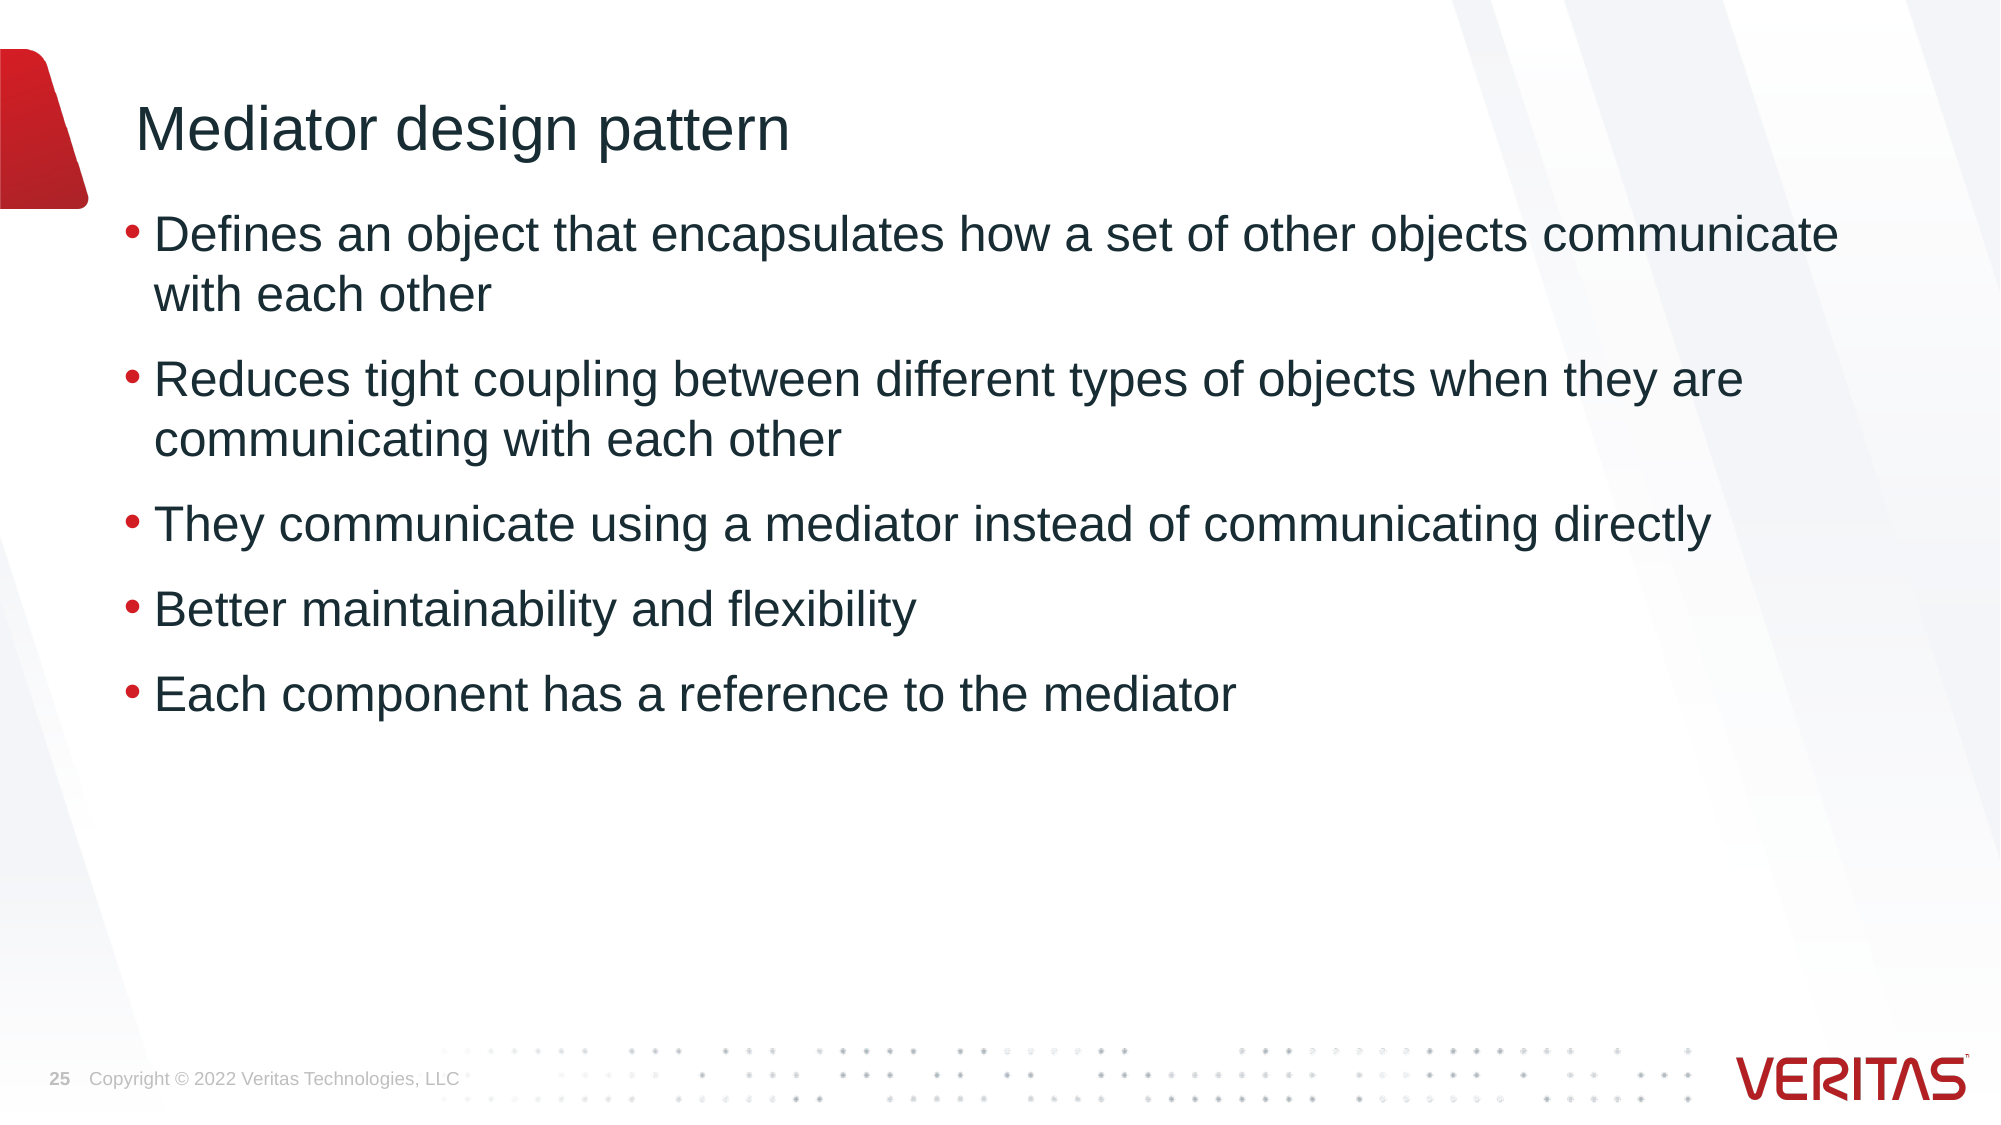

# Mediator design pattern
Defines an object that encapsulates how a set of other objects communicate with each other
Reduces tight coupling between different types of objects when they are communicating with each other
They communicate using a mediator instead of communicating directly
Better maintainability and flexibility
Each component has a reference to the mediator
25
Copyright © 2022 Veritas Technologies, LLC